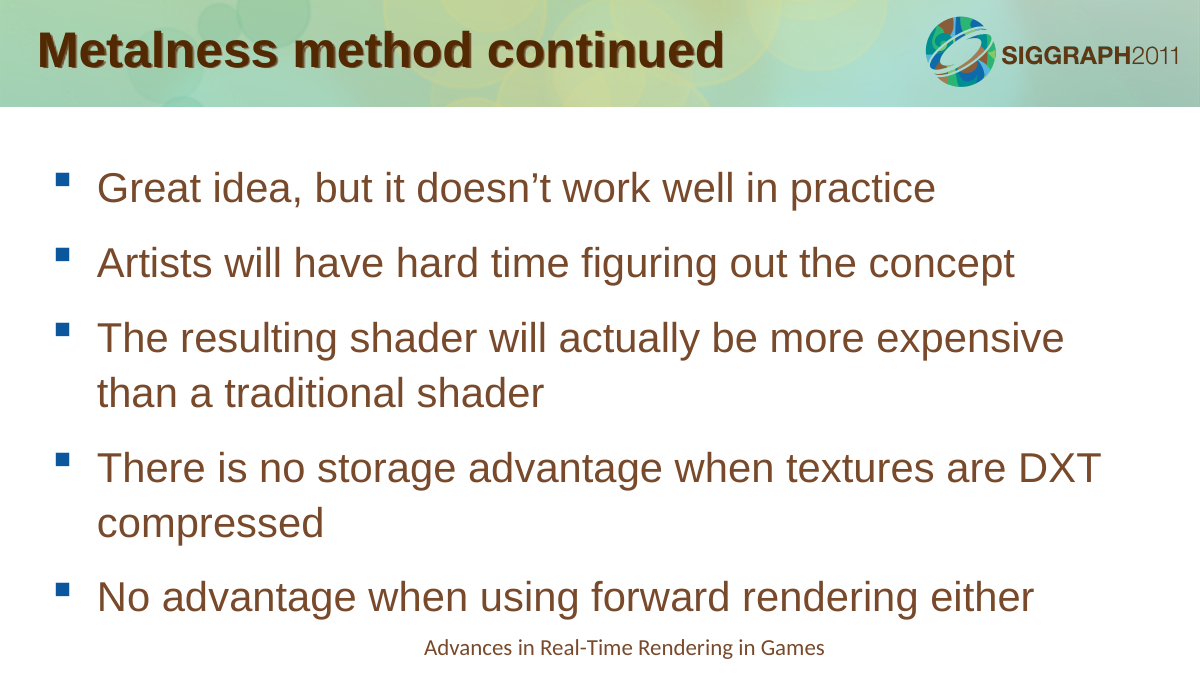

Metalness method continued
Great idea, but it doesn’t work well in practice
Artists will have hard time figuring out the concept
The resulting shader will actually be more expensive than a traditional shader
There is no storage advantage when textures are DXT compressed
No advantage when using forward rendering either